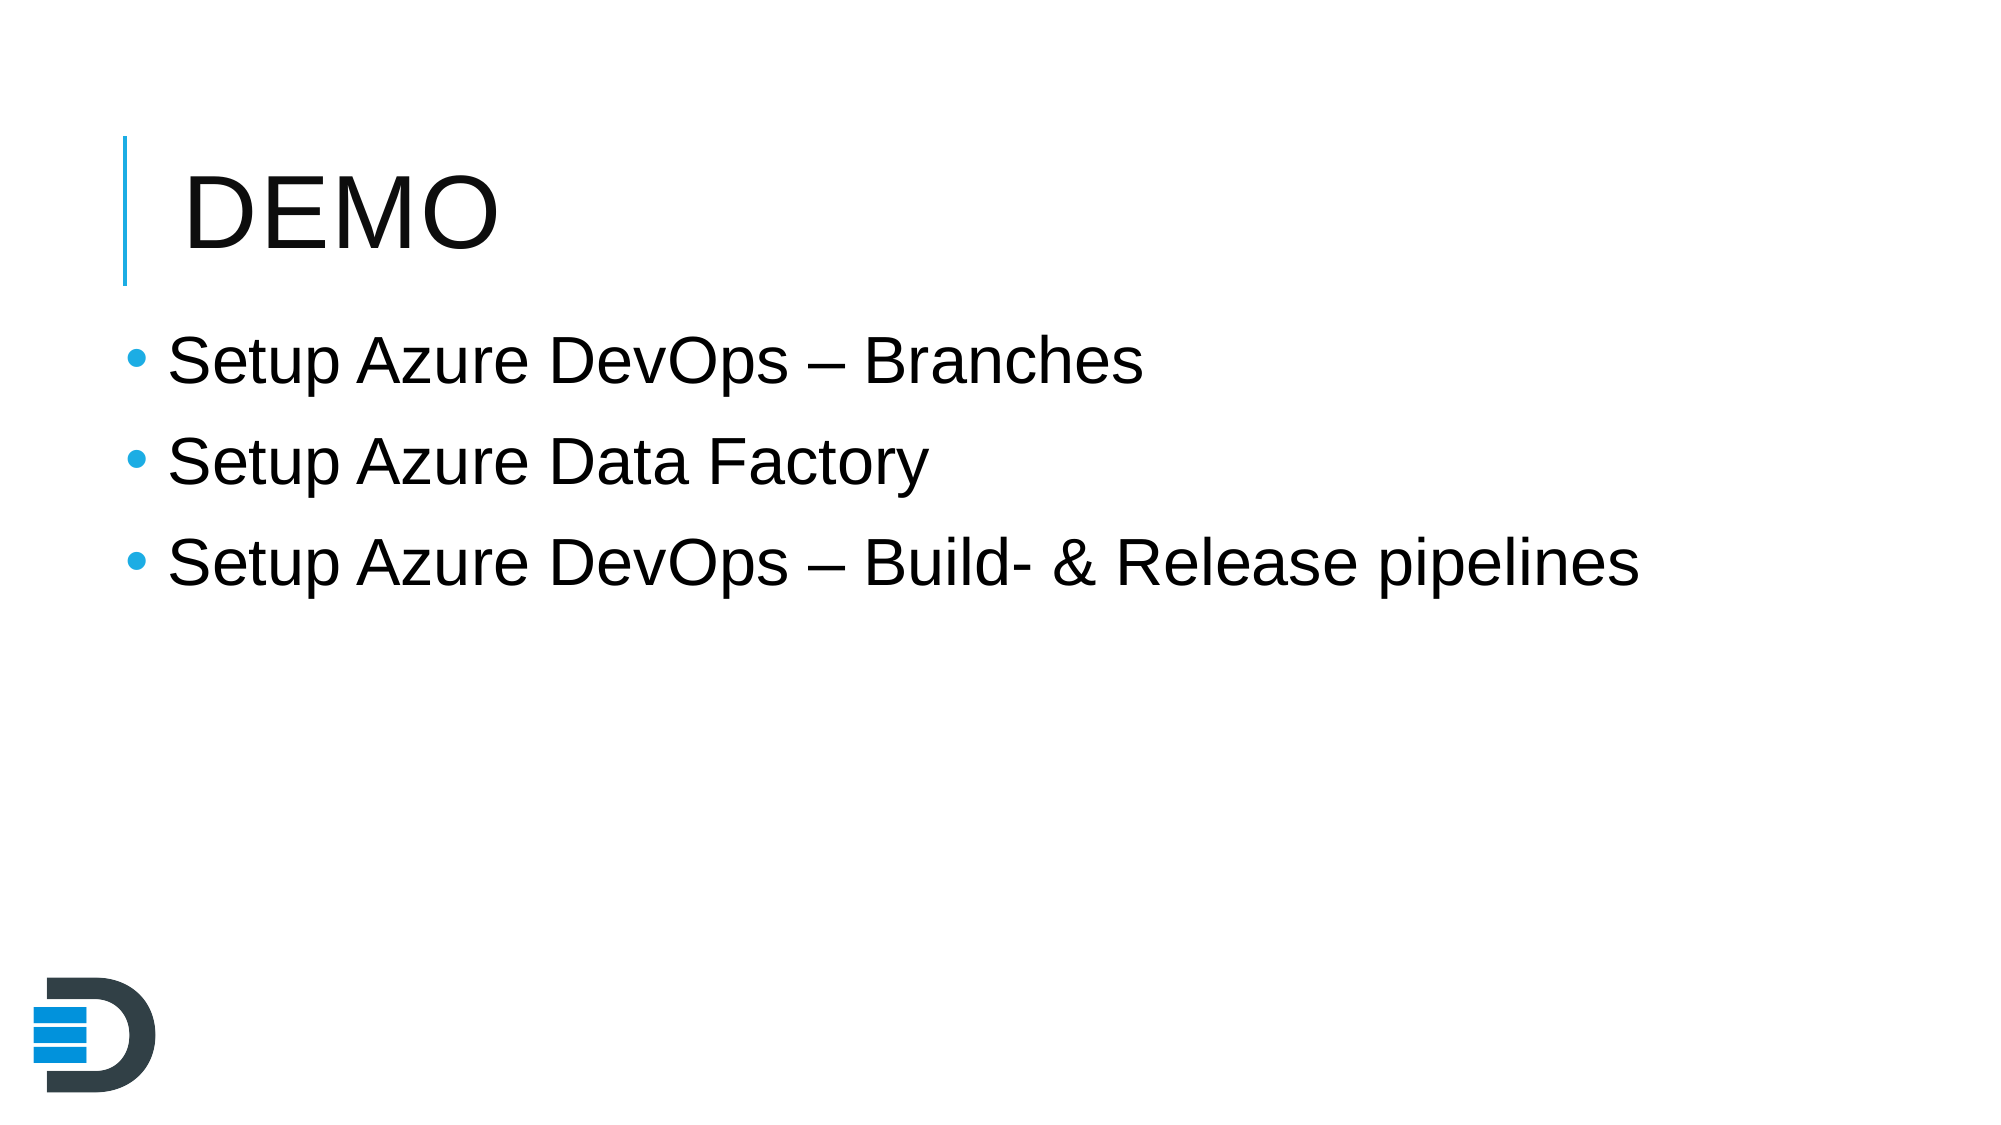

# demo
 Setup Azure DevOps – Branches
 Setup Azure Data Factory
 Setup Azure DevOps – Build- & Release pipelines